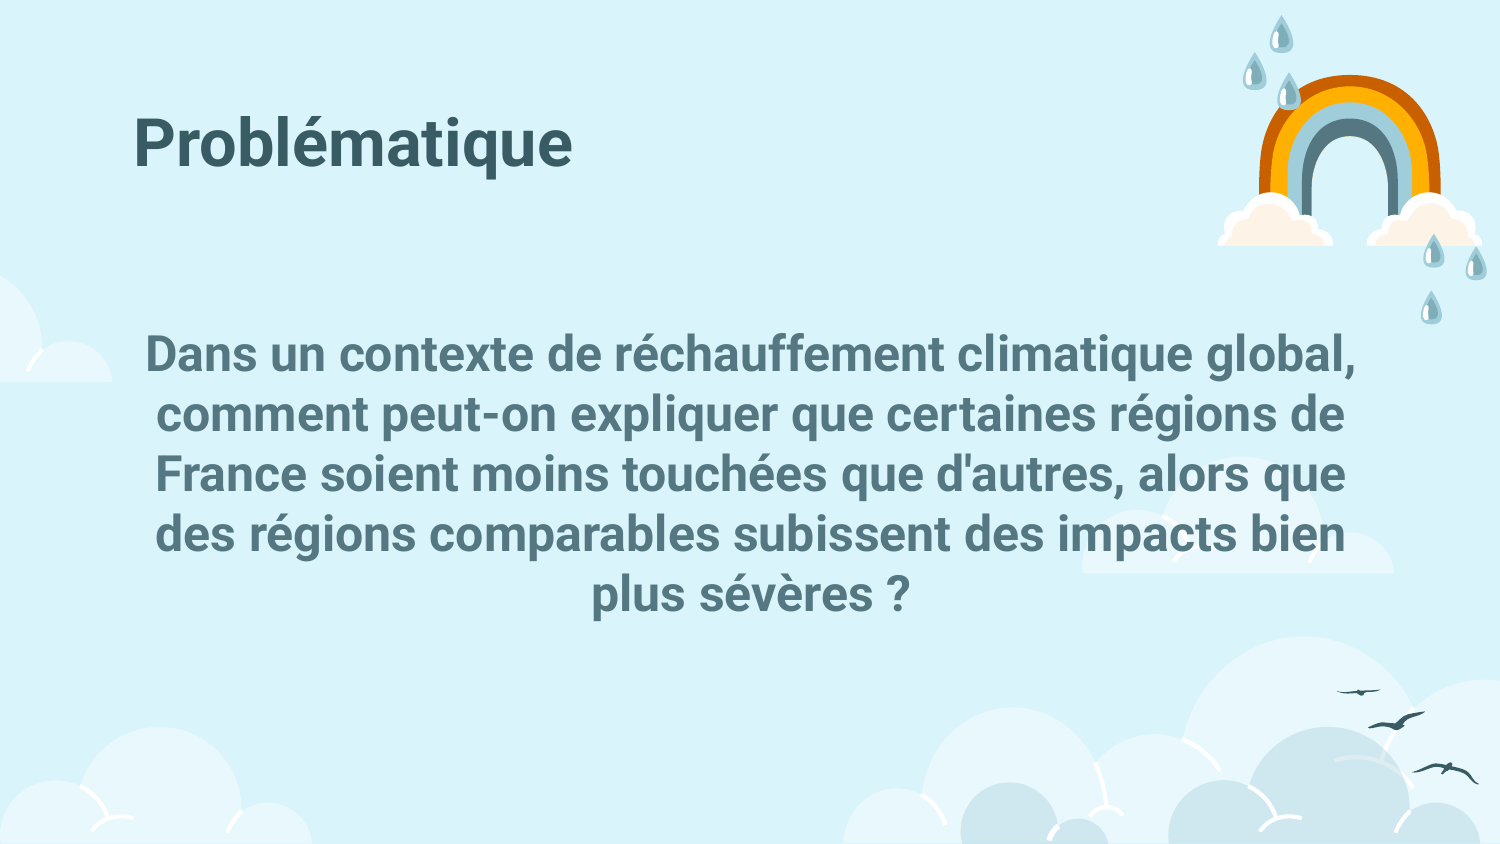

Influence des Masses d’Eau :
- Régions Côtières vs. Régions Continentales : Les régions comme la Bretagne bénéficient de l'influence modératrice de l'océan Atlantique, qui tempère les variations de température.

Caractéristiques Topographiques :
- Relief et Altitude : Les Alpes et les Pyrénées créent des microclimats qui peuvent protéger certaines régions des extrêmes climatiques.

Circulation Atmosphérique :
- Vents Dominants : Les vents d’ouest apportent de l’air maritime humide et tempéré, réduisant les extrêmes climatiques.

Usage des Sols et Végétation :
- Couverture Végétale : Des régions avec une couverture végétale dense, comme certaines zones forestières, absorbent plus de chaleur et stabilisent le climat local.

Adaptation et Résilience :
- Infrastructures et Politiques : Des politiques avancées en matière de gestion des risques climatiques, comme l’amélioration des infrastructures et la planification urbaine durable, renforcent la résilience.

Proximité aux Zones de Convection Tropicale :
- Événements Extrêmes : Moins exposée aux zones de convection tropicale, réduisant l’incidence des cyclones tropicaux.

# Problématique
Dans un contexte de réchauffement climatique global, comment peut-on expliquer que certaines régions de France soient moins touchées que d'autres, alors que des régions comparables subissent des impacts bien plus sévères ?

Réponse du GIEC
Comment les températures moyennes annuelles ont-elles évolué au cours des 30 dernières années dans différentes régions de France ?

Quels impacts le dérèglement climatique a-t-il eu sur la température, l’humidité, la précipitation et la neige dans différentes zones climatiques?

Comment la différence entre les vents continentaux et ceux de l'océan Atlantique affecte-t-elle le réchauffement climatique ?

Questions de recherche